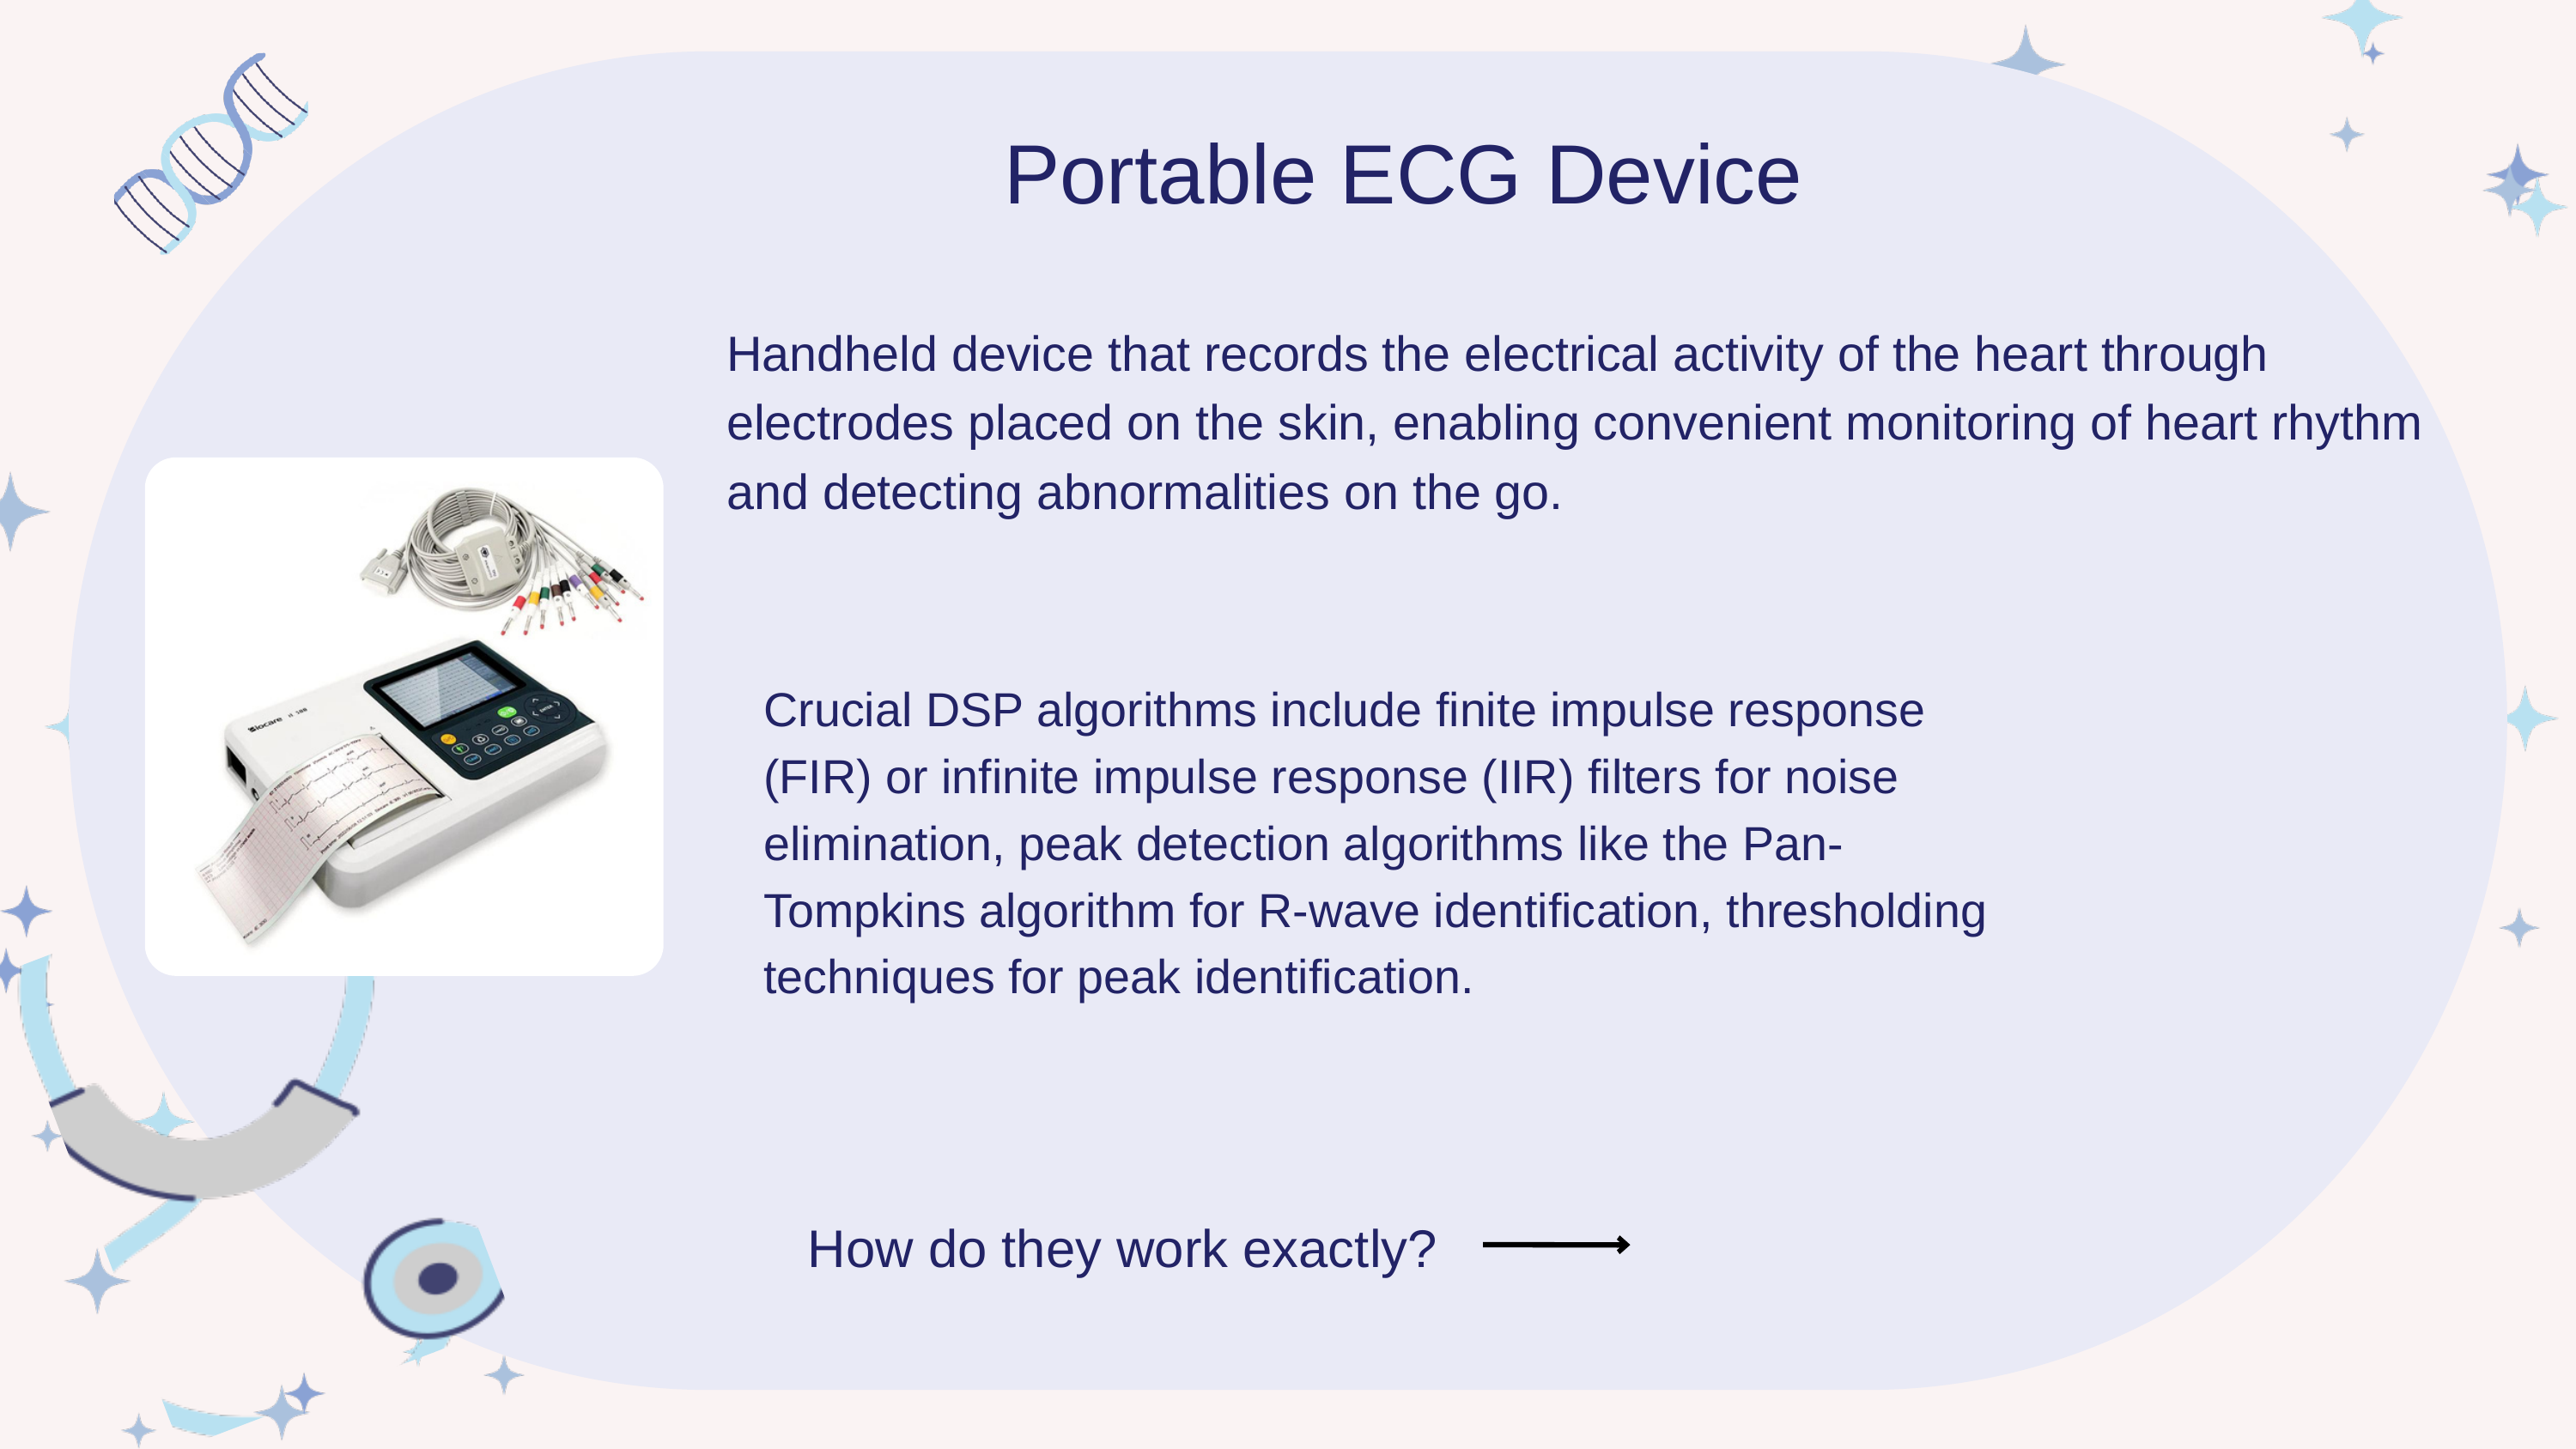

Portable ECG Device
Handheld device that records the electrical activity of the heart through electrodes placed on the skin, enabling convenient monitoring of heart rhythm and detecting abnormalities on the go.

Crucial DSP algorithms include finite impulse response (FIR) or infinite impulse response (IIR) filters for noise elimination, peak detection algorithms like the Pan-Tompkins algorithm for R-wave identification, thresholding techniques for peak identification.

How do they work exactly?